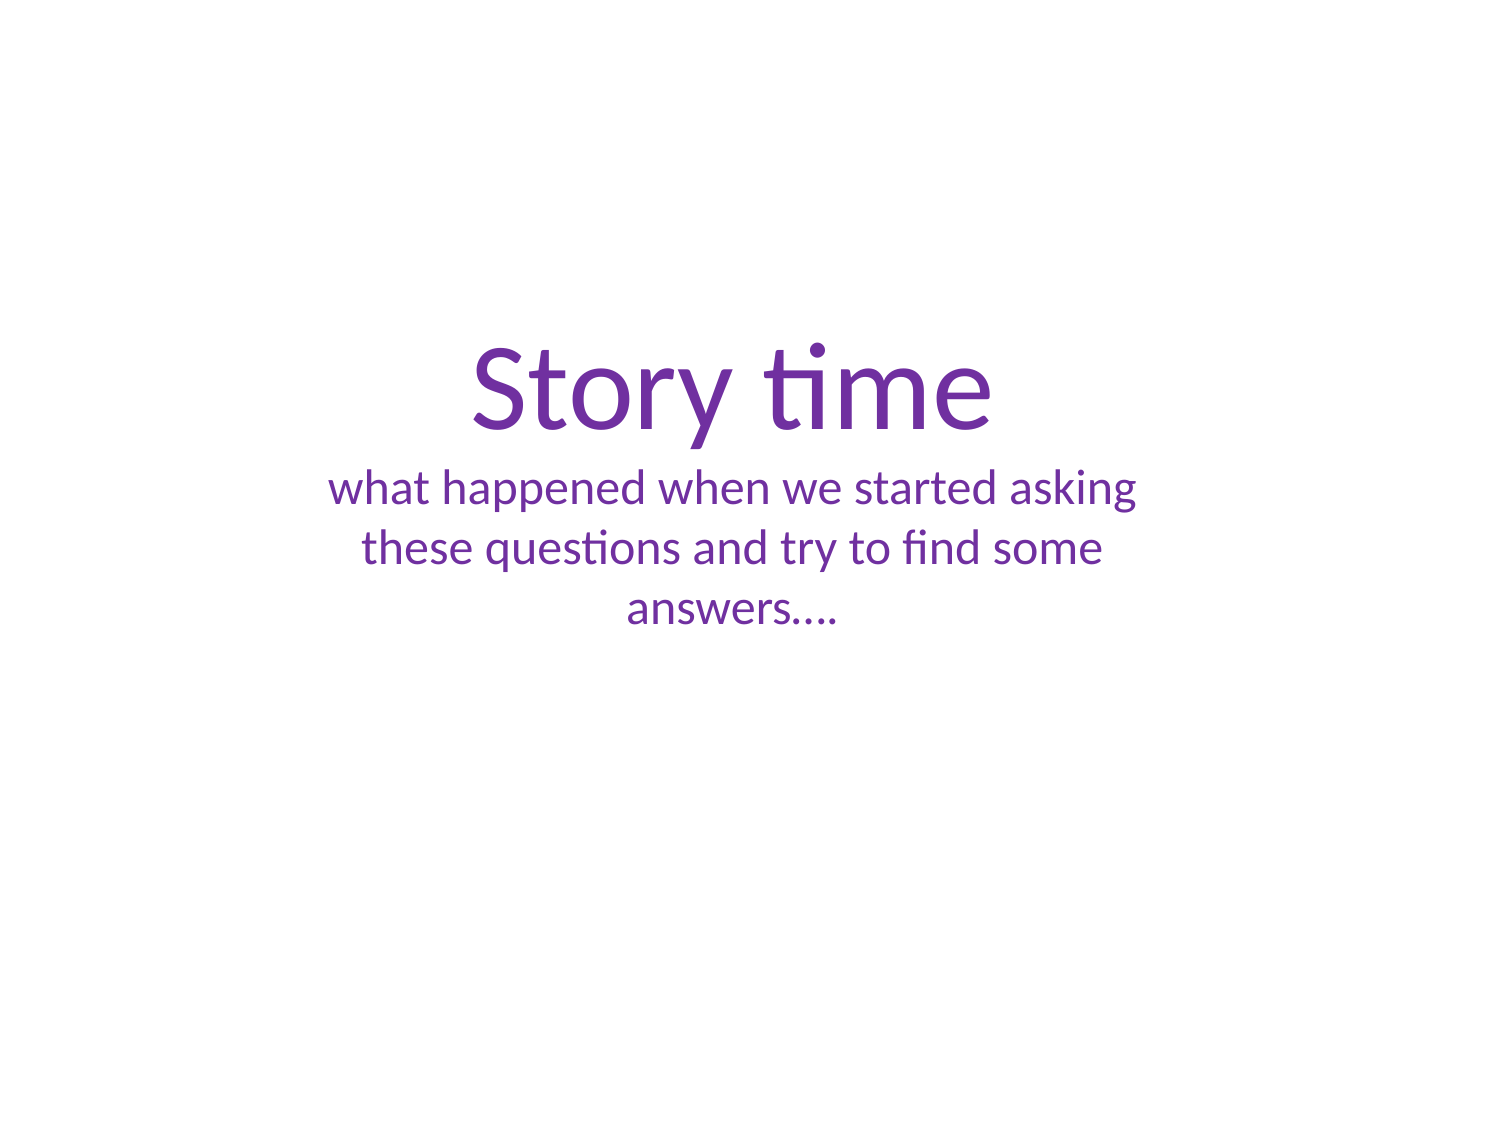

Story time
what happened when we started asking these questions and try to find some answers….